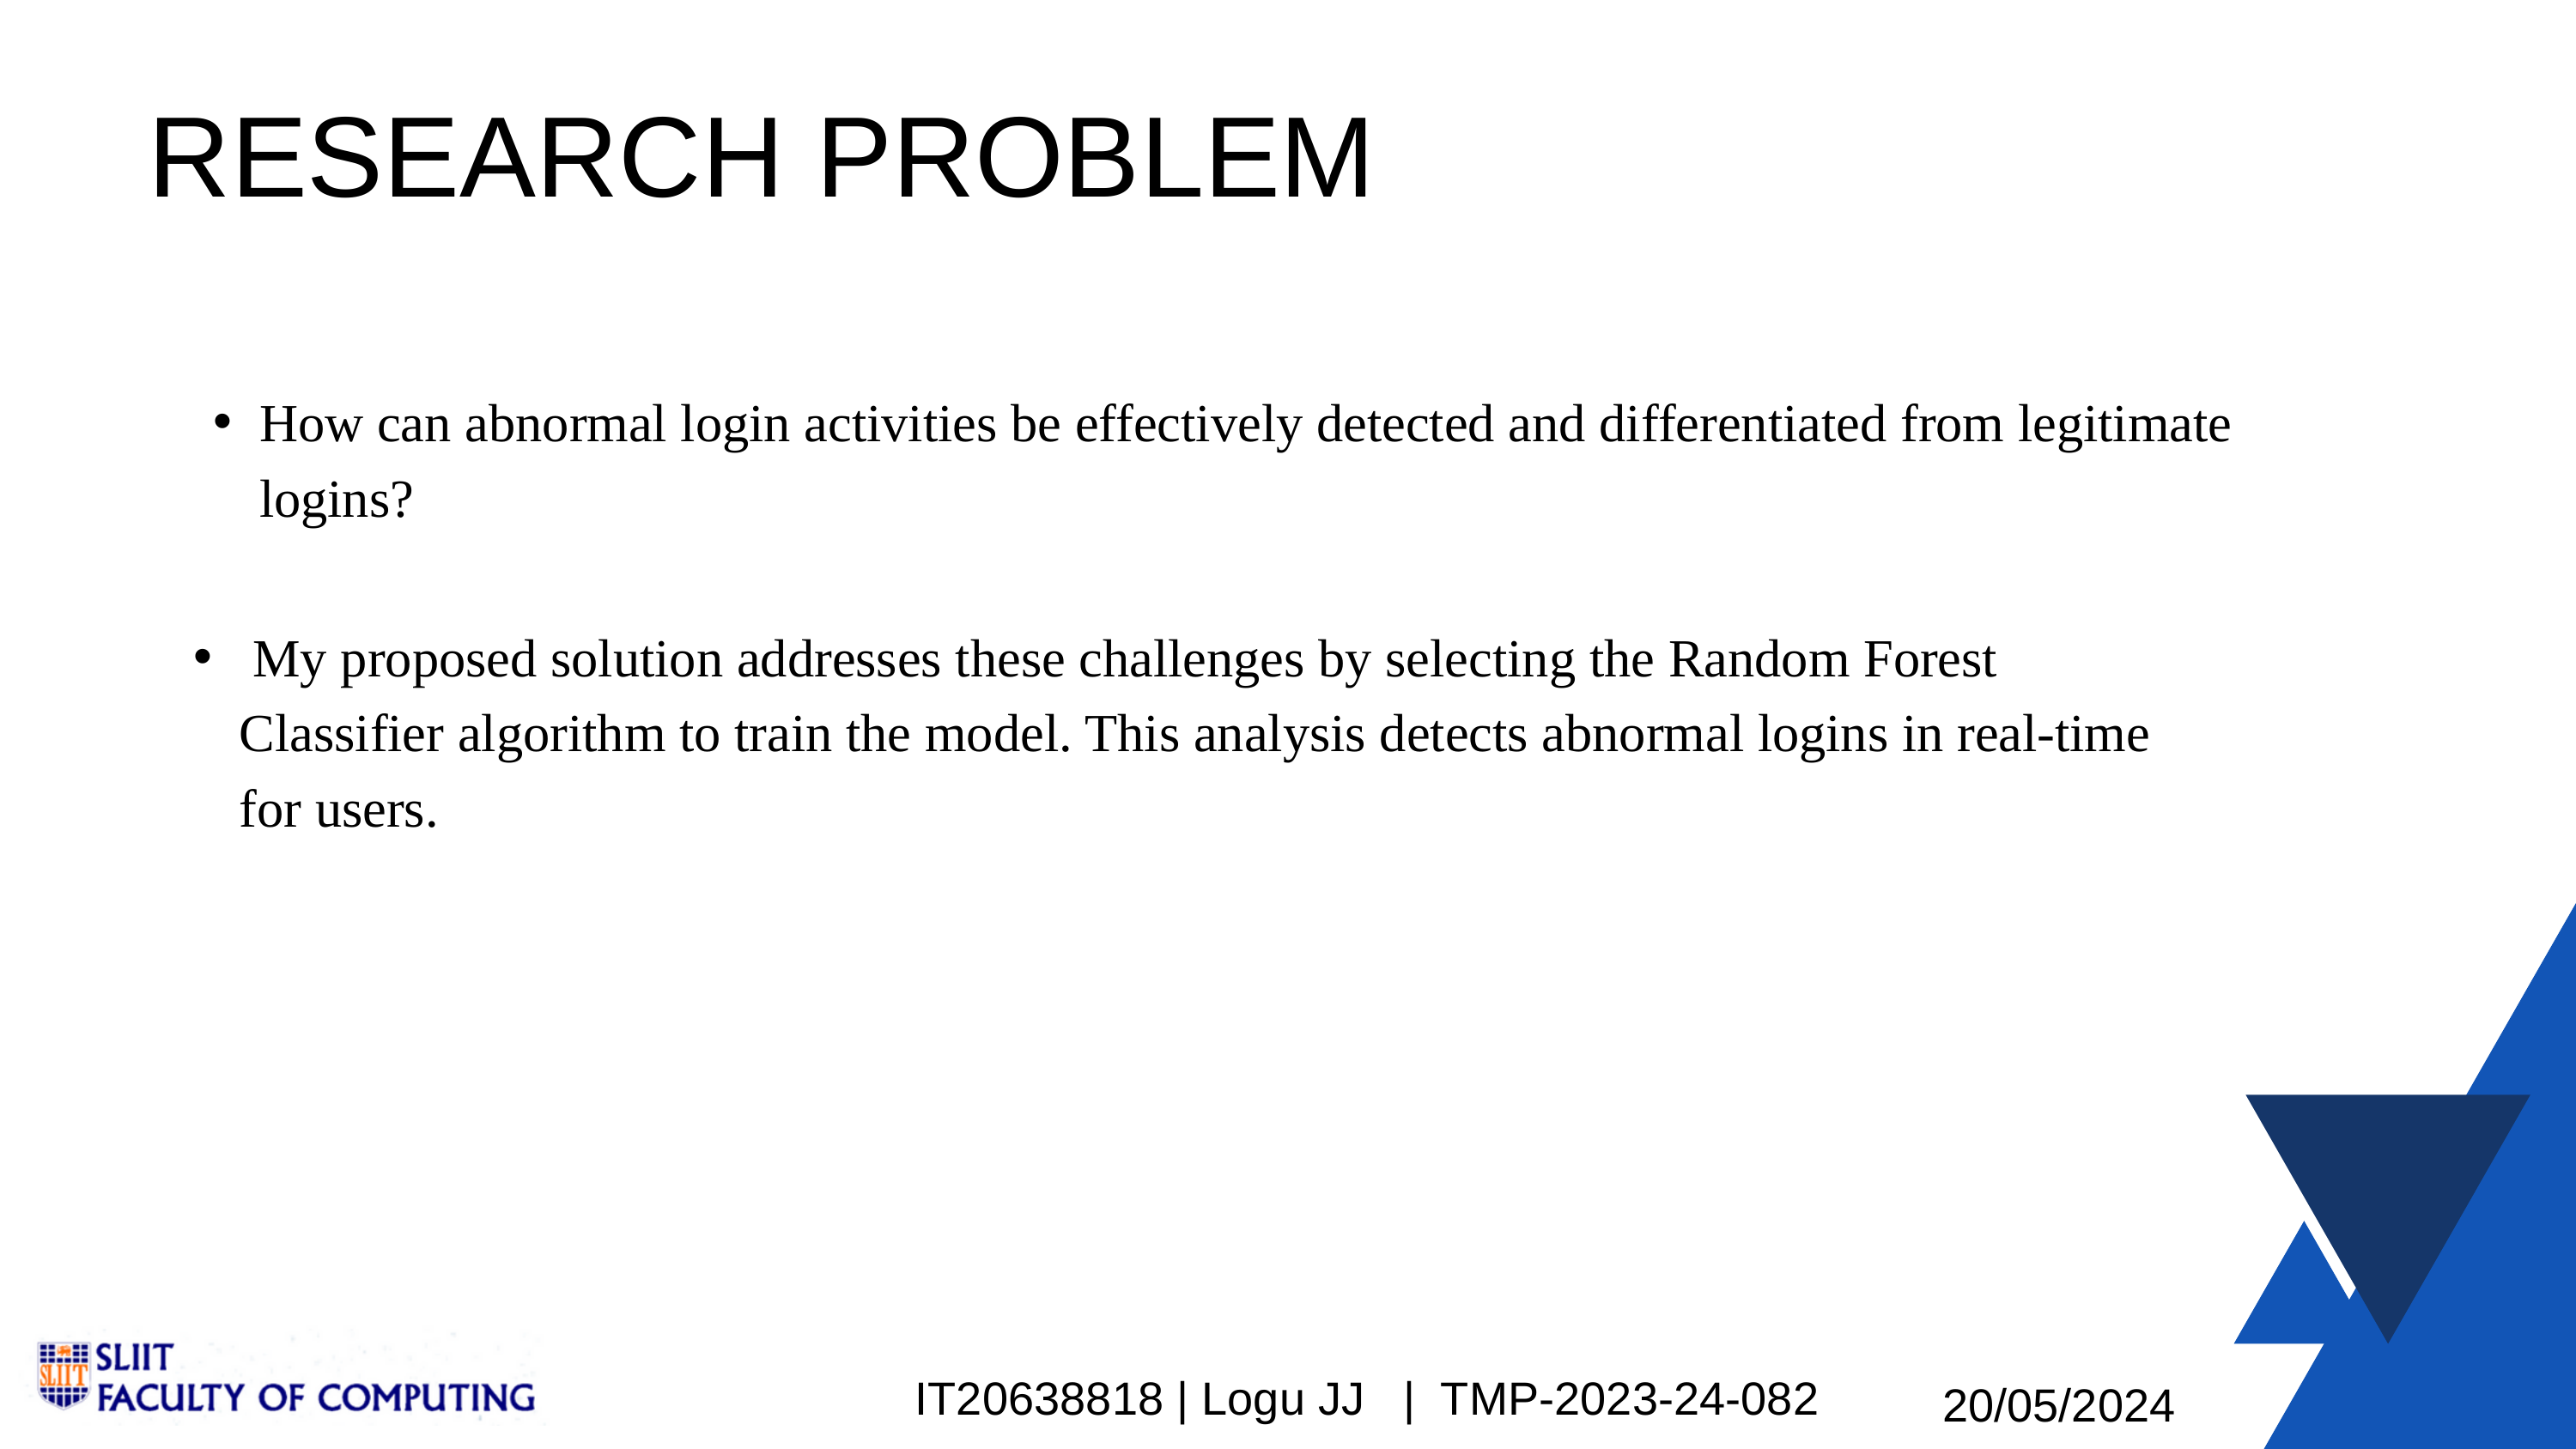

RESEARCH PROBLEM

How can abnormal login activities be effectively detected and differentiated from legitimate logins?
 My proposed solution addresses these challenges by selecting the Random Forest Classifier algorithm to train the model. This analysis detects abnormal logins in real-time for users.

IT20638818 | Logu JJ   |  TMP-2023-24-082
20/05/2024